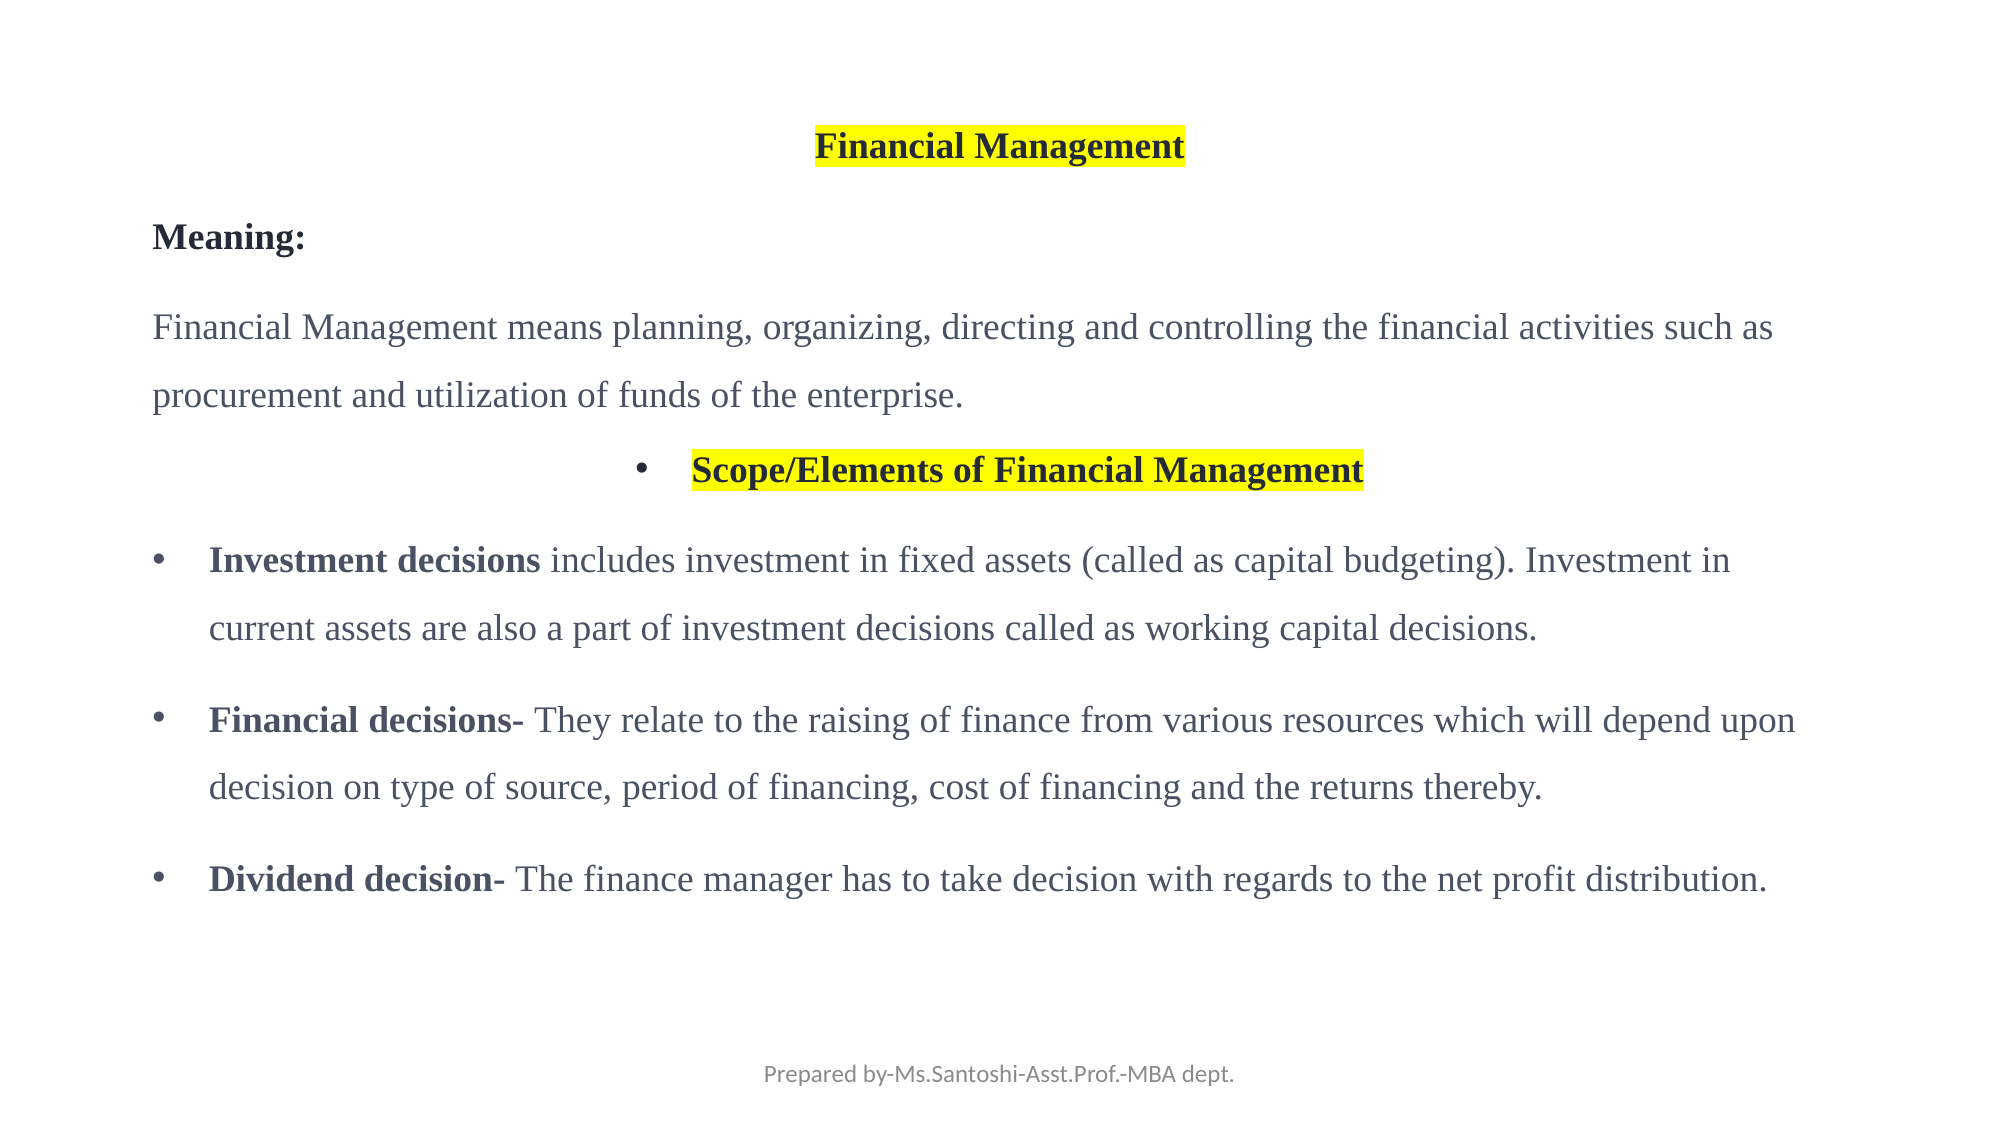

Financial Management
Meaning:
Financial Management means planning, organizing, directing and controlling the financial activities such as procurement and utilization of funds of the enterprise.
Scope/Elements of Financial Management
Investment decisions includes investment in fixed assets (called as capital budgeting). Investment in current assets are also a part of investment decisions called as working capital decisions.
Financial decisions- They relate to the raising of finance from various resources which will depend upon decision on type of source, period of financing, cost of financing and the returns thereby.
Dividend decision- The finance manager has to take decision with regards to the net profit distribution.
Prepared by-Ms.Santoshi-Asst.Prof.-MBA dept.